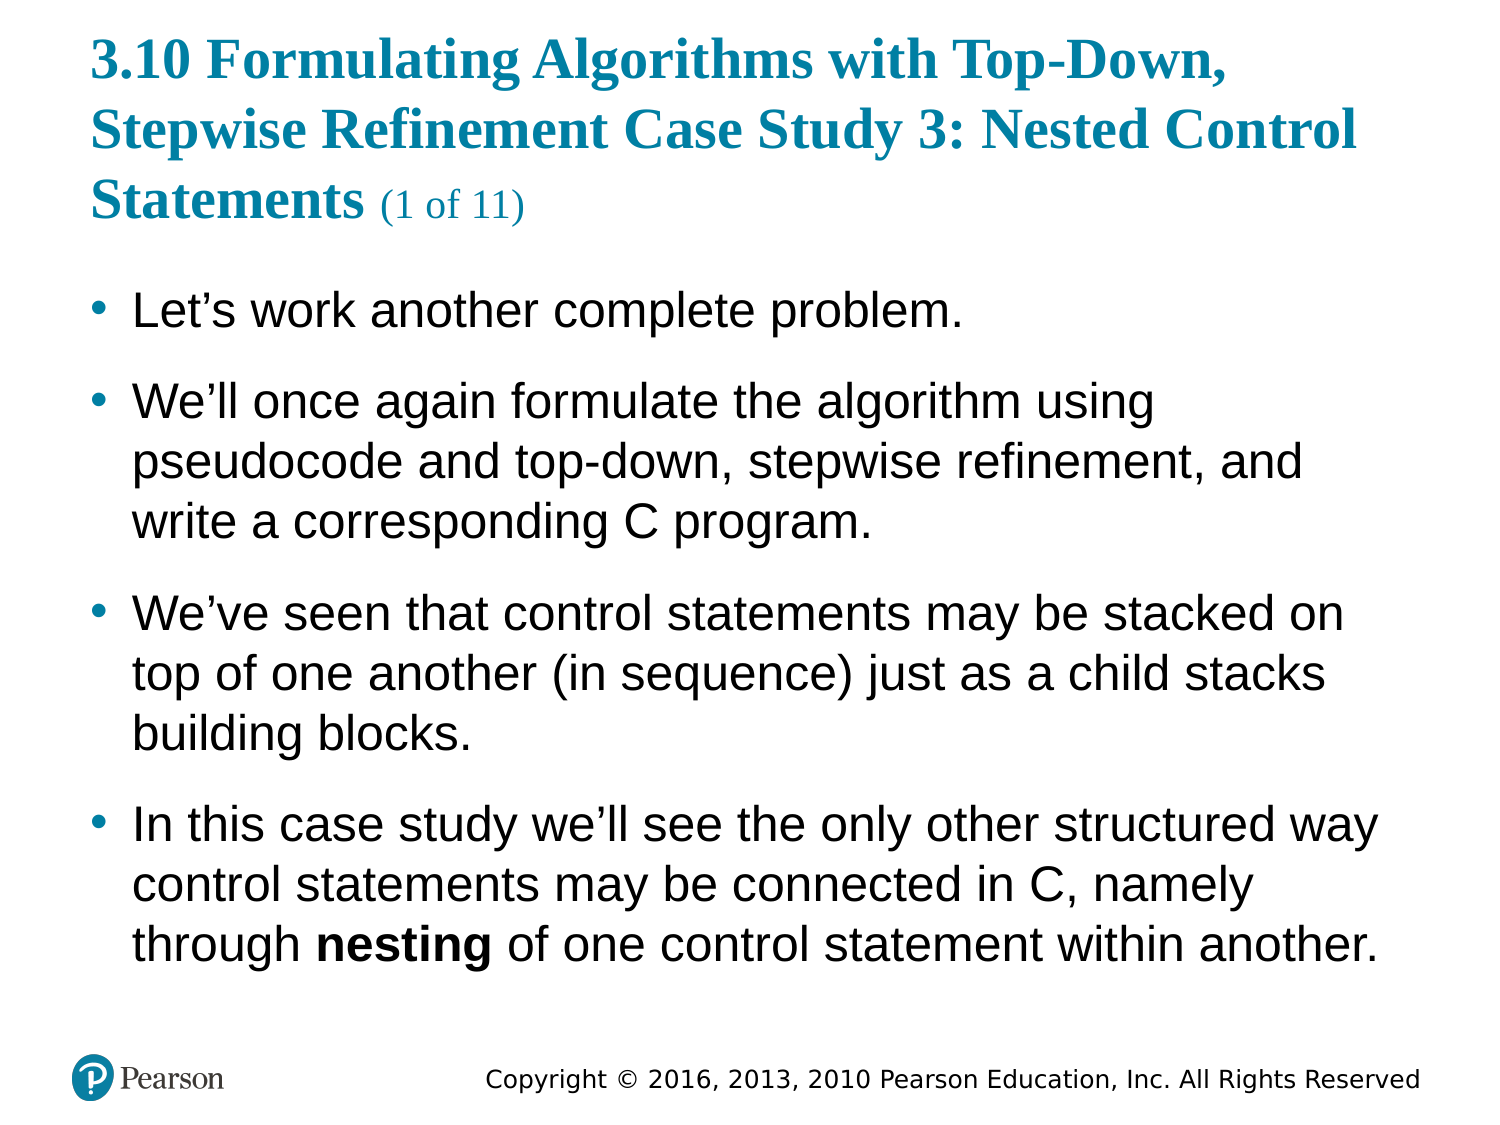

# 3.10 Formulating Algorithms with Top-Down, Stepwise Refinement Case Study 3: Nested Control Statements (1 of 11)
Let’s work another complete problem.
We’ll once again formulate the algorithm using pseudocode and top-down, stepwise refinement, and write a corresponding C program.
We’ve seen that control statements may be stacked on top of one another (in sequence) just as a child stacks building blocks.
In this case study we’ll see the only other structured way control statements may be connected in C, namely through nesting of one control statement within another.